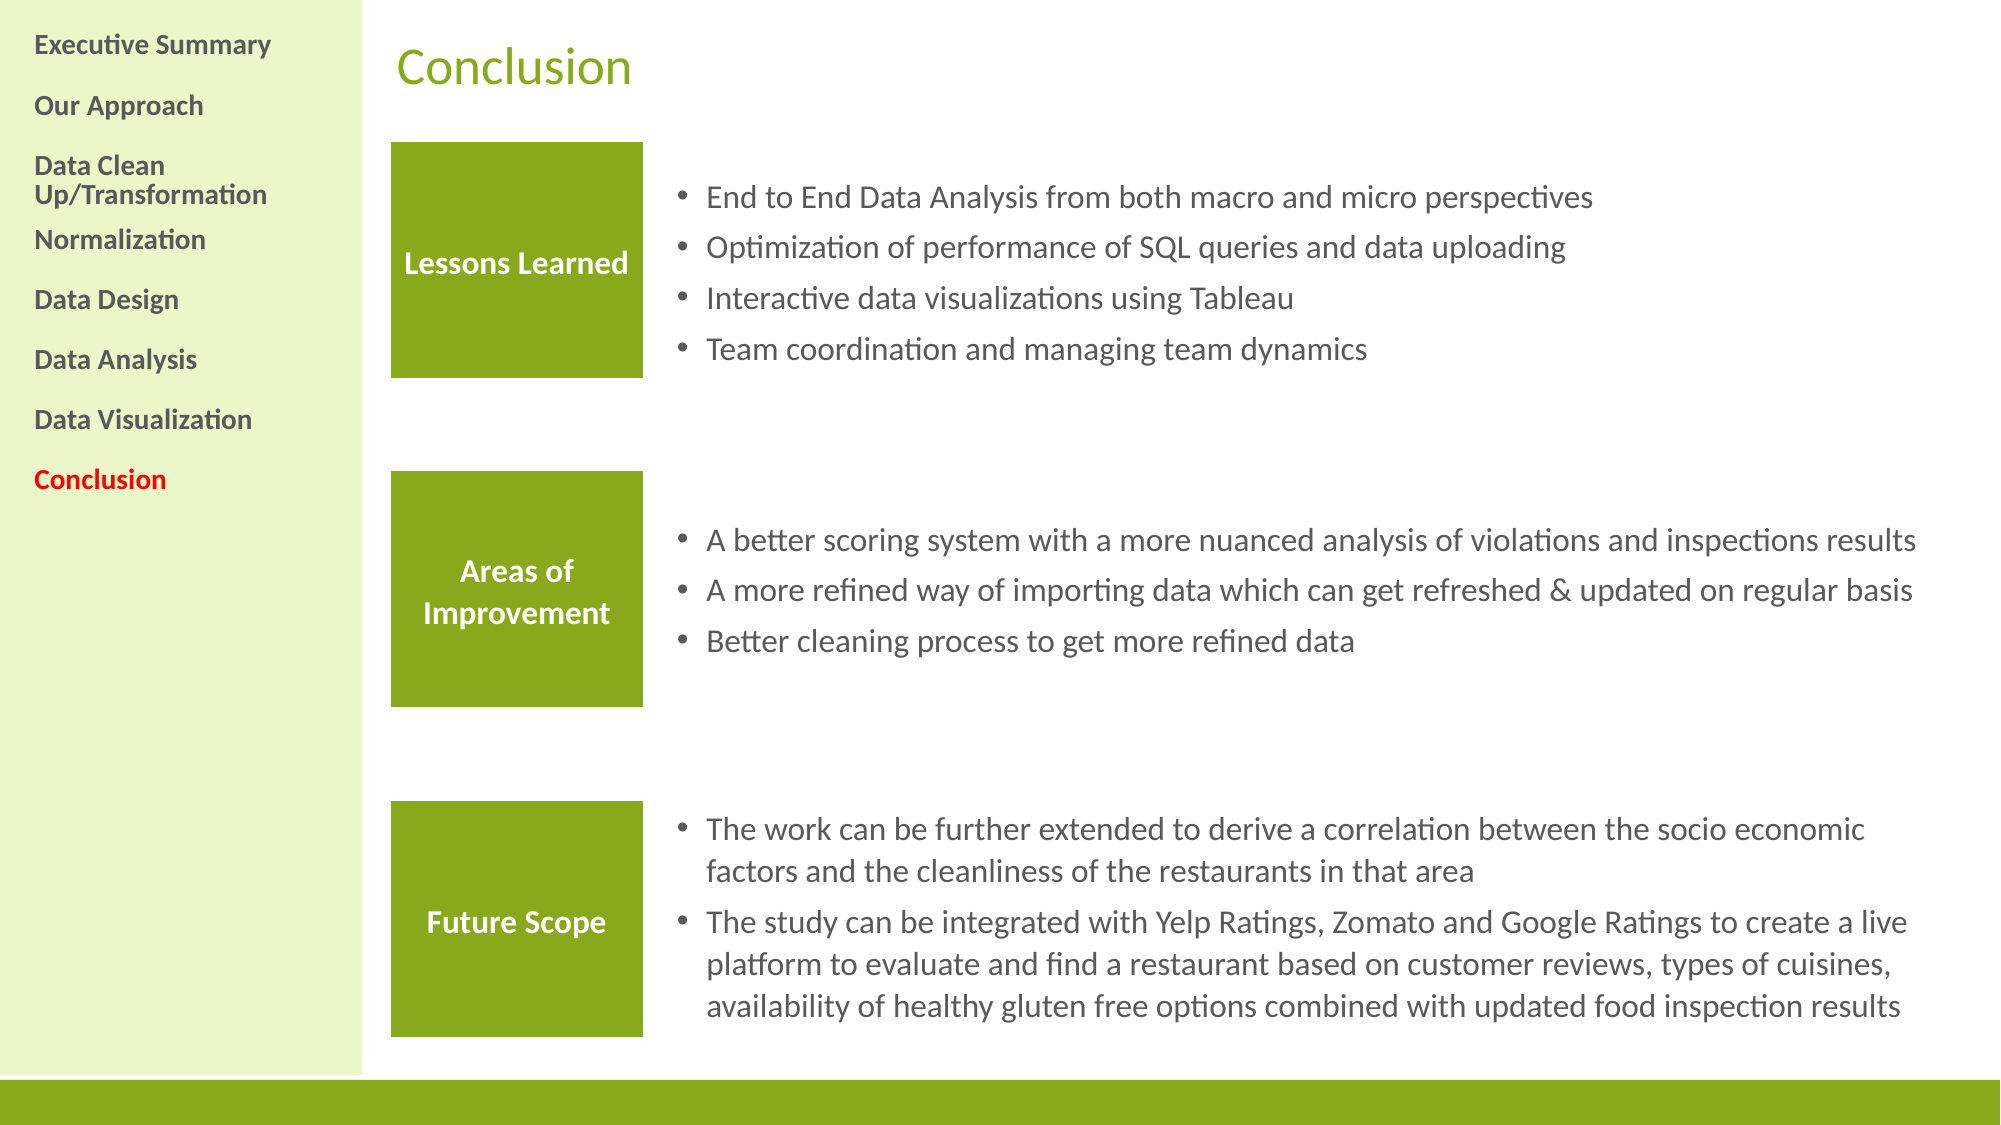

| Executive Summary |
| --- |
| Our Approach |
| Data Clean Up/Transformation |
| Normalization |
| Data Design |
| Data Analysis |
| Data Visualization |
| Conclusion |
# Conclusion
Lessons Learned
End to End Data Analysis from both macro and micro perspectives
Optimization of performance of SQL queries and data uploading
Interactive data visualizations using Tableau
Team coordination and managing team dynamics

A better scoring system with a more nuanced analysis of violations and inspections results
A more refined way of importing data which can get refreshed & updated on regular basis
Better cleaning process to get more refined data

Areas of Improvement
The work can be further extended to derive a correlation between the socio economic factors and the cleanliness of the restaurants in that area
The study can be integrated with Yelp Ratings, Zomato and Google Ratings to create a live platform to evaluate and find a restaurant based on customer reviews, types of cuisines, availability of healthy gluten free options combined with updated food inspection results
Future Scope
6